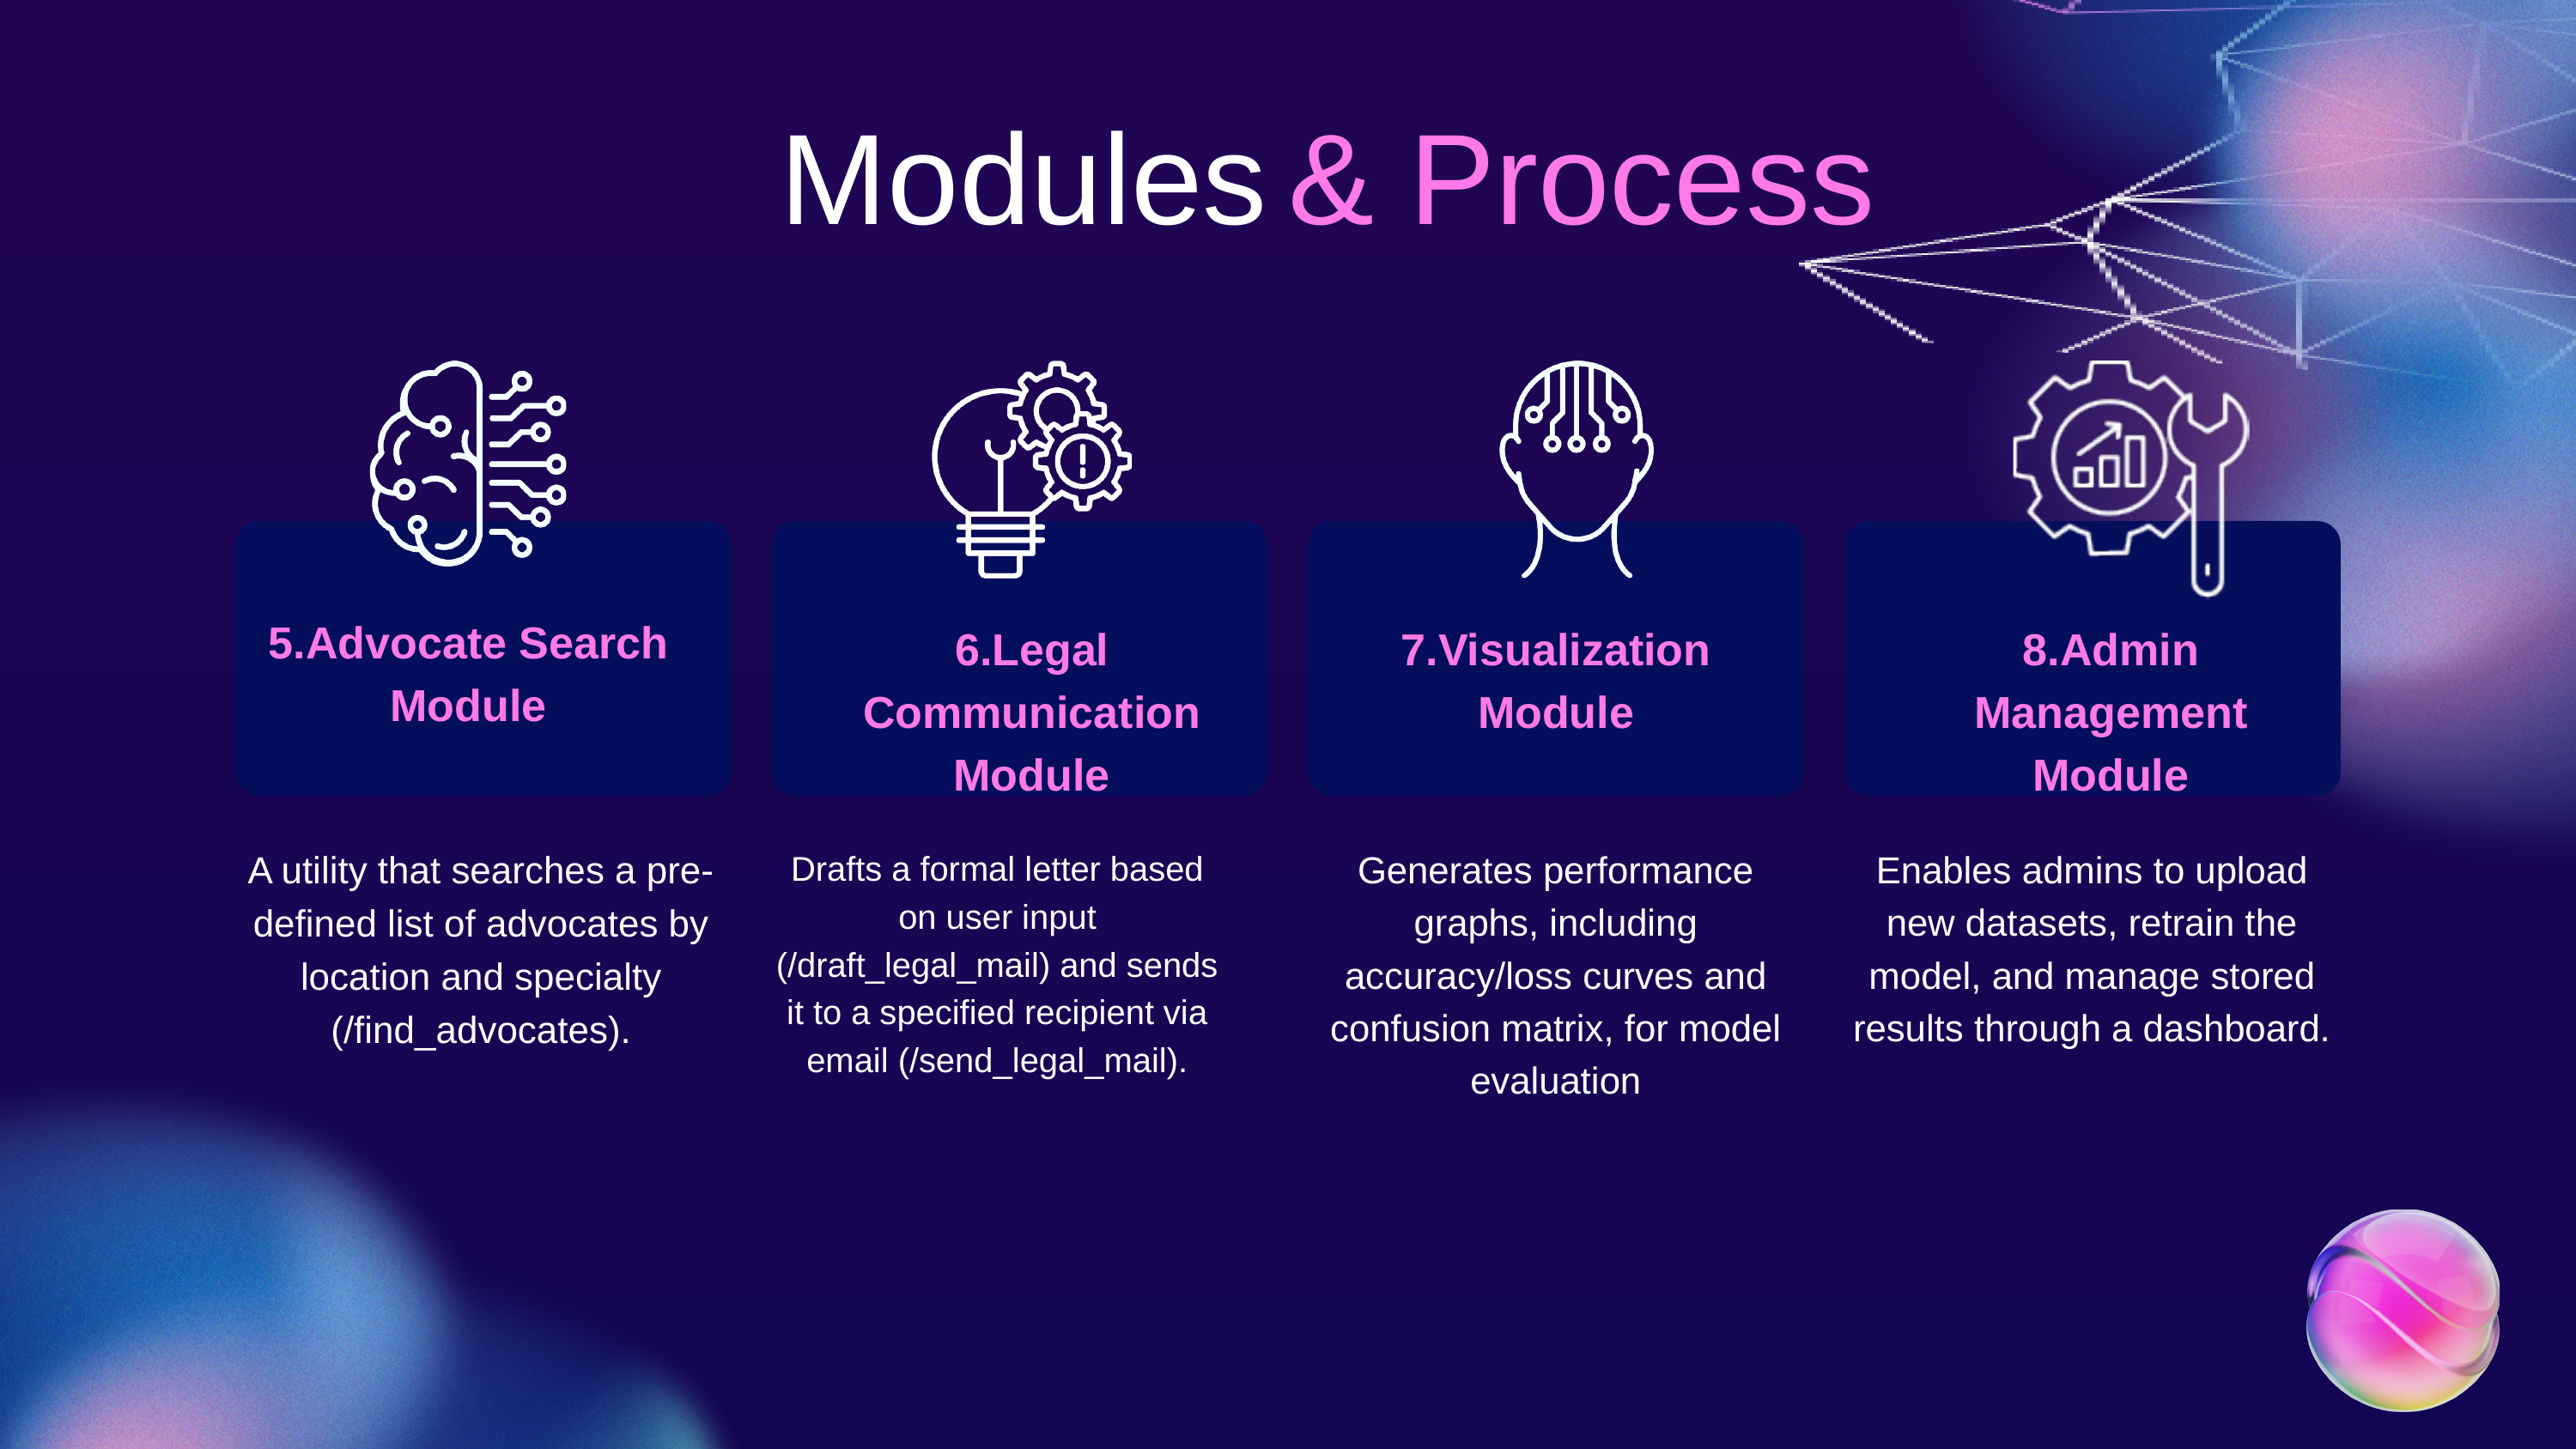

Modules
& Process

5.Advocate Search Module
6.Legal Communication Module
7.Visualization Module
8.Admin Management Module
A utility that searches a pre-defined list of advocates by location and specialty (/find_advocates).
Generates performance graphs, including accuracy/loss curves and confusion matrix, for model evaluation
Enables admins to upload new datasets, retrain the model, and manage stored results through a dashboard.
Drafts a formal letter based on user input (/draft_legal_mail) and sends it to a specified recipient via email (/send_legal_mail).